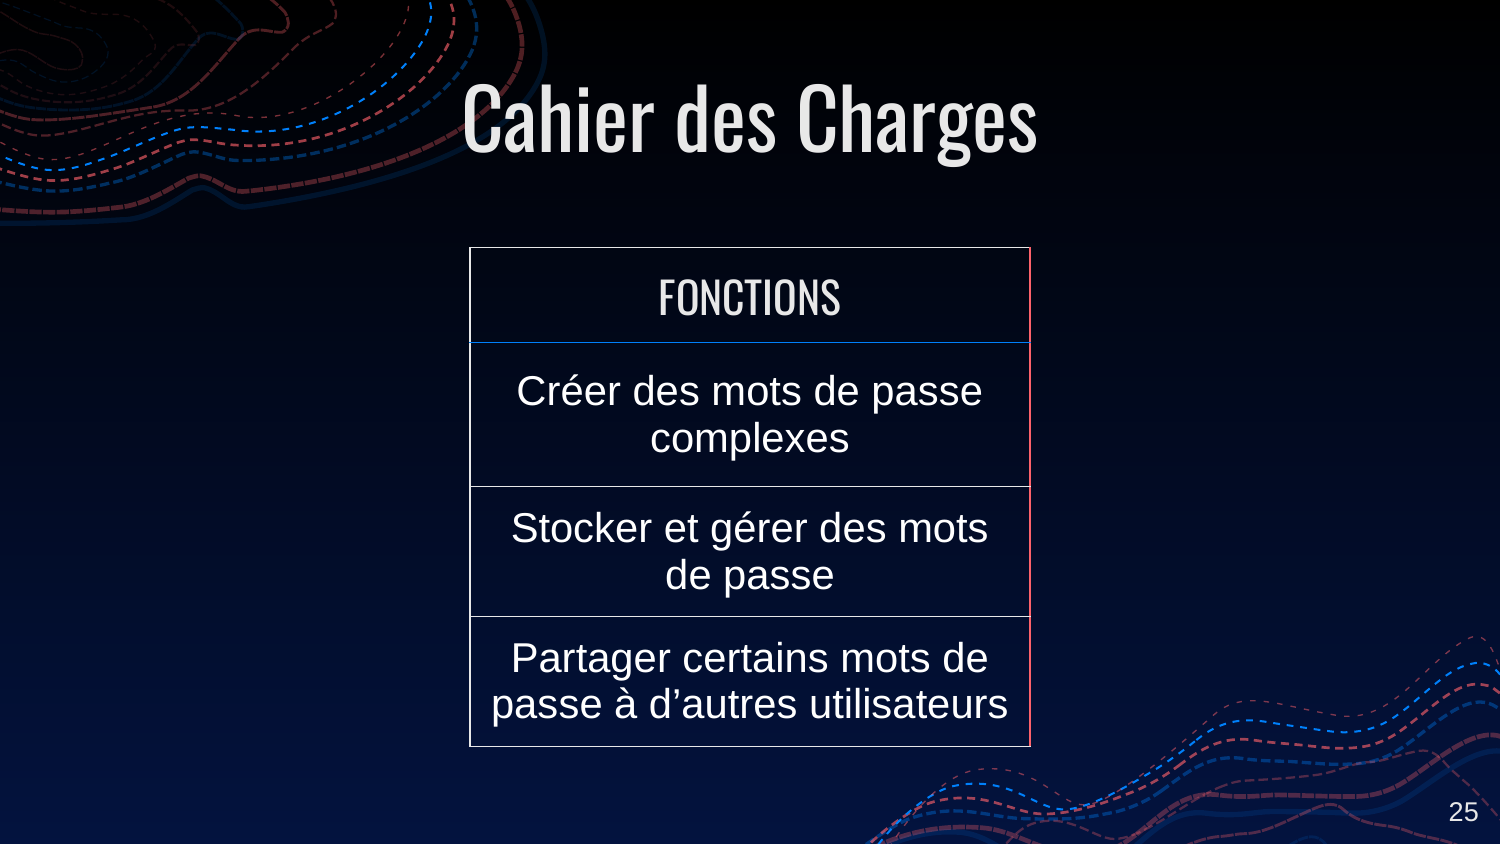

# Cahier des Charges
| FONCTIONS |
| --- |
| Créer des mots de passe complexes |
| Stocker et gérer des mots de passe |
| Partager certains mots de passe à d’autres utilisateurs |
25